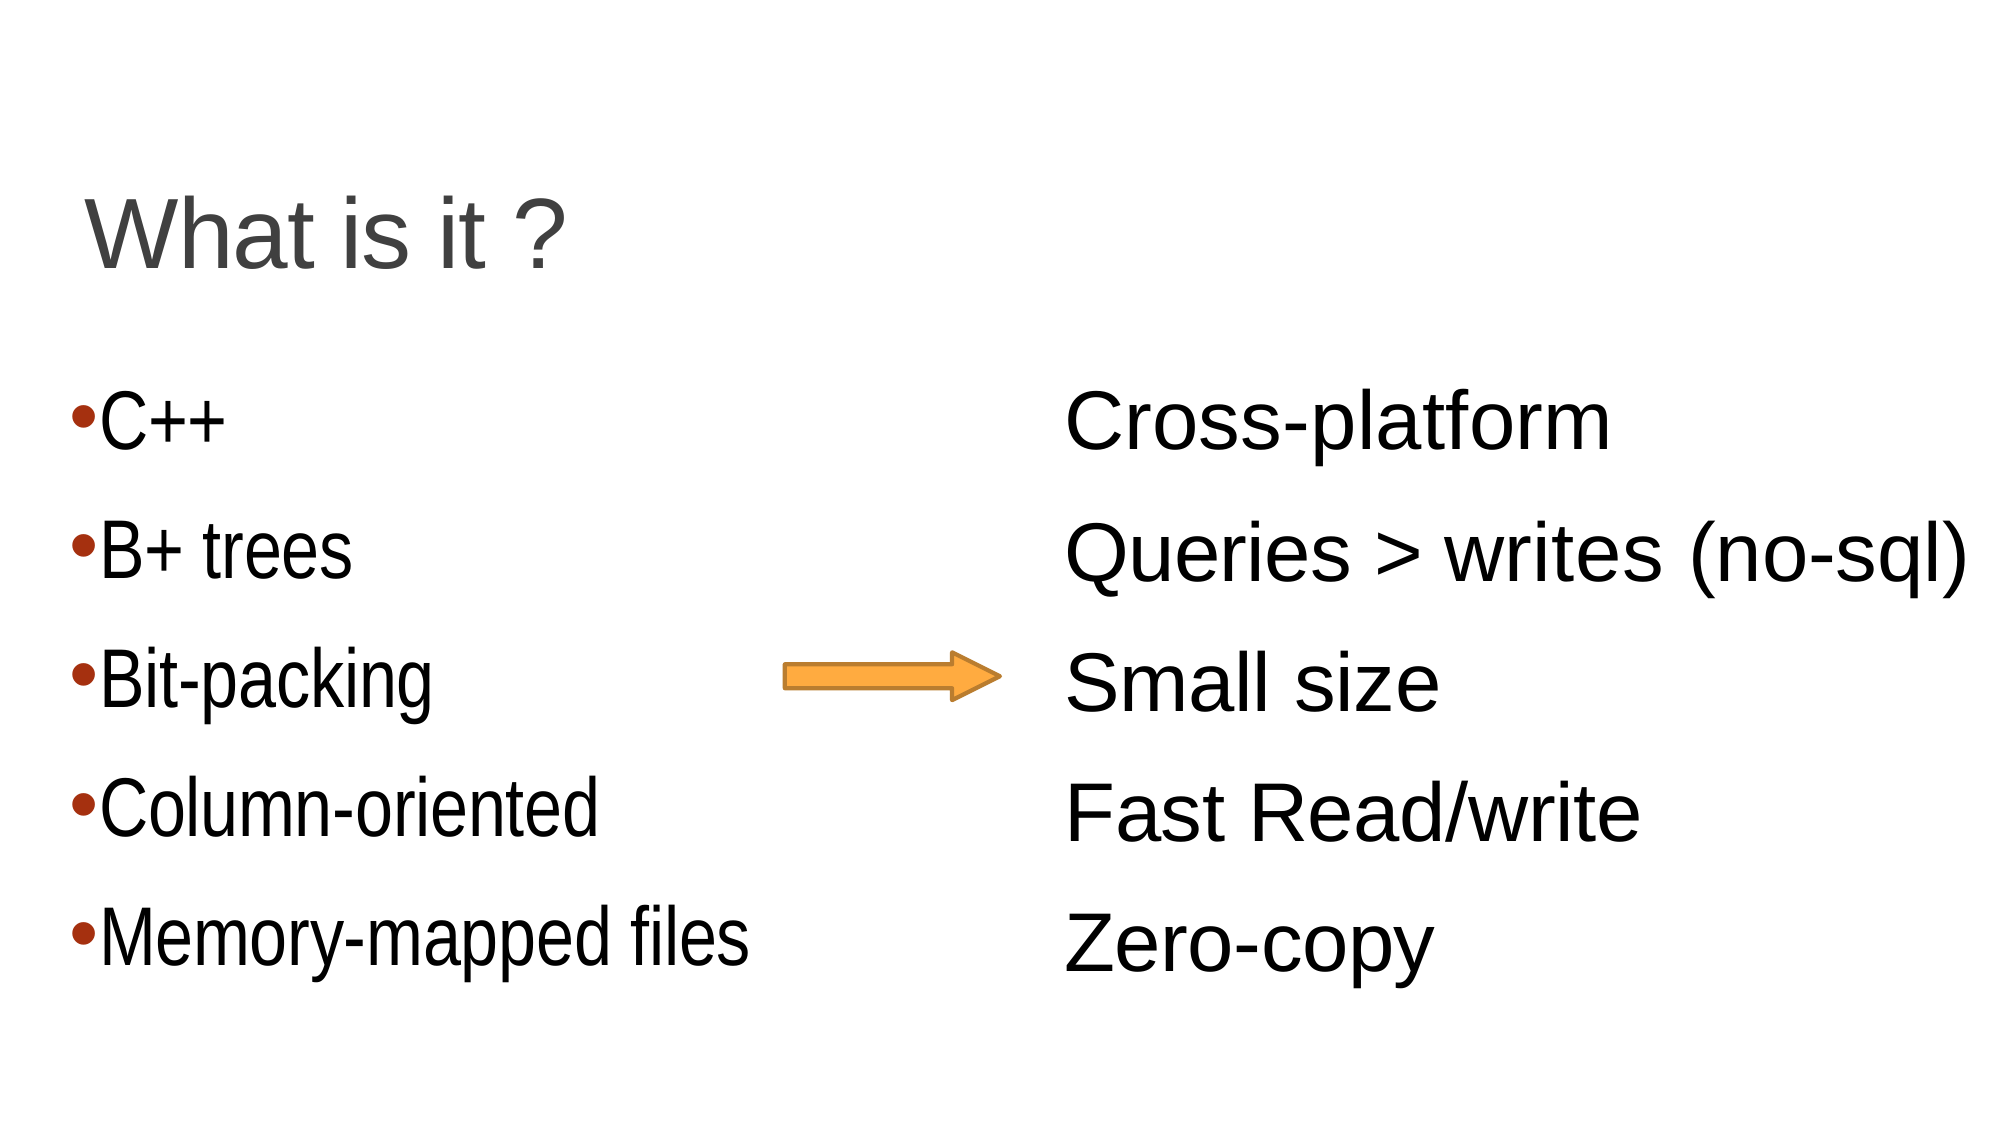

# What is it ?
C++
B+ trees
Bit-packing
Column-oriented
Memory-mapped files
Cross-platform

Queries > writes (no-sql)

Small size

Fast Read/write

Zero-copy